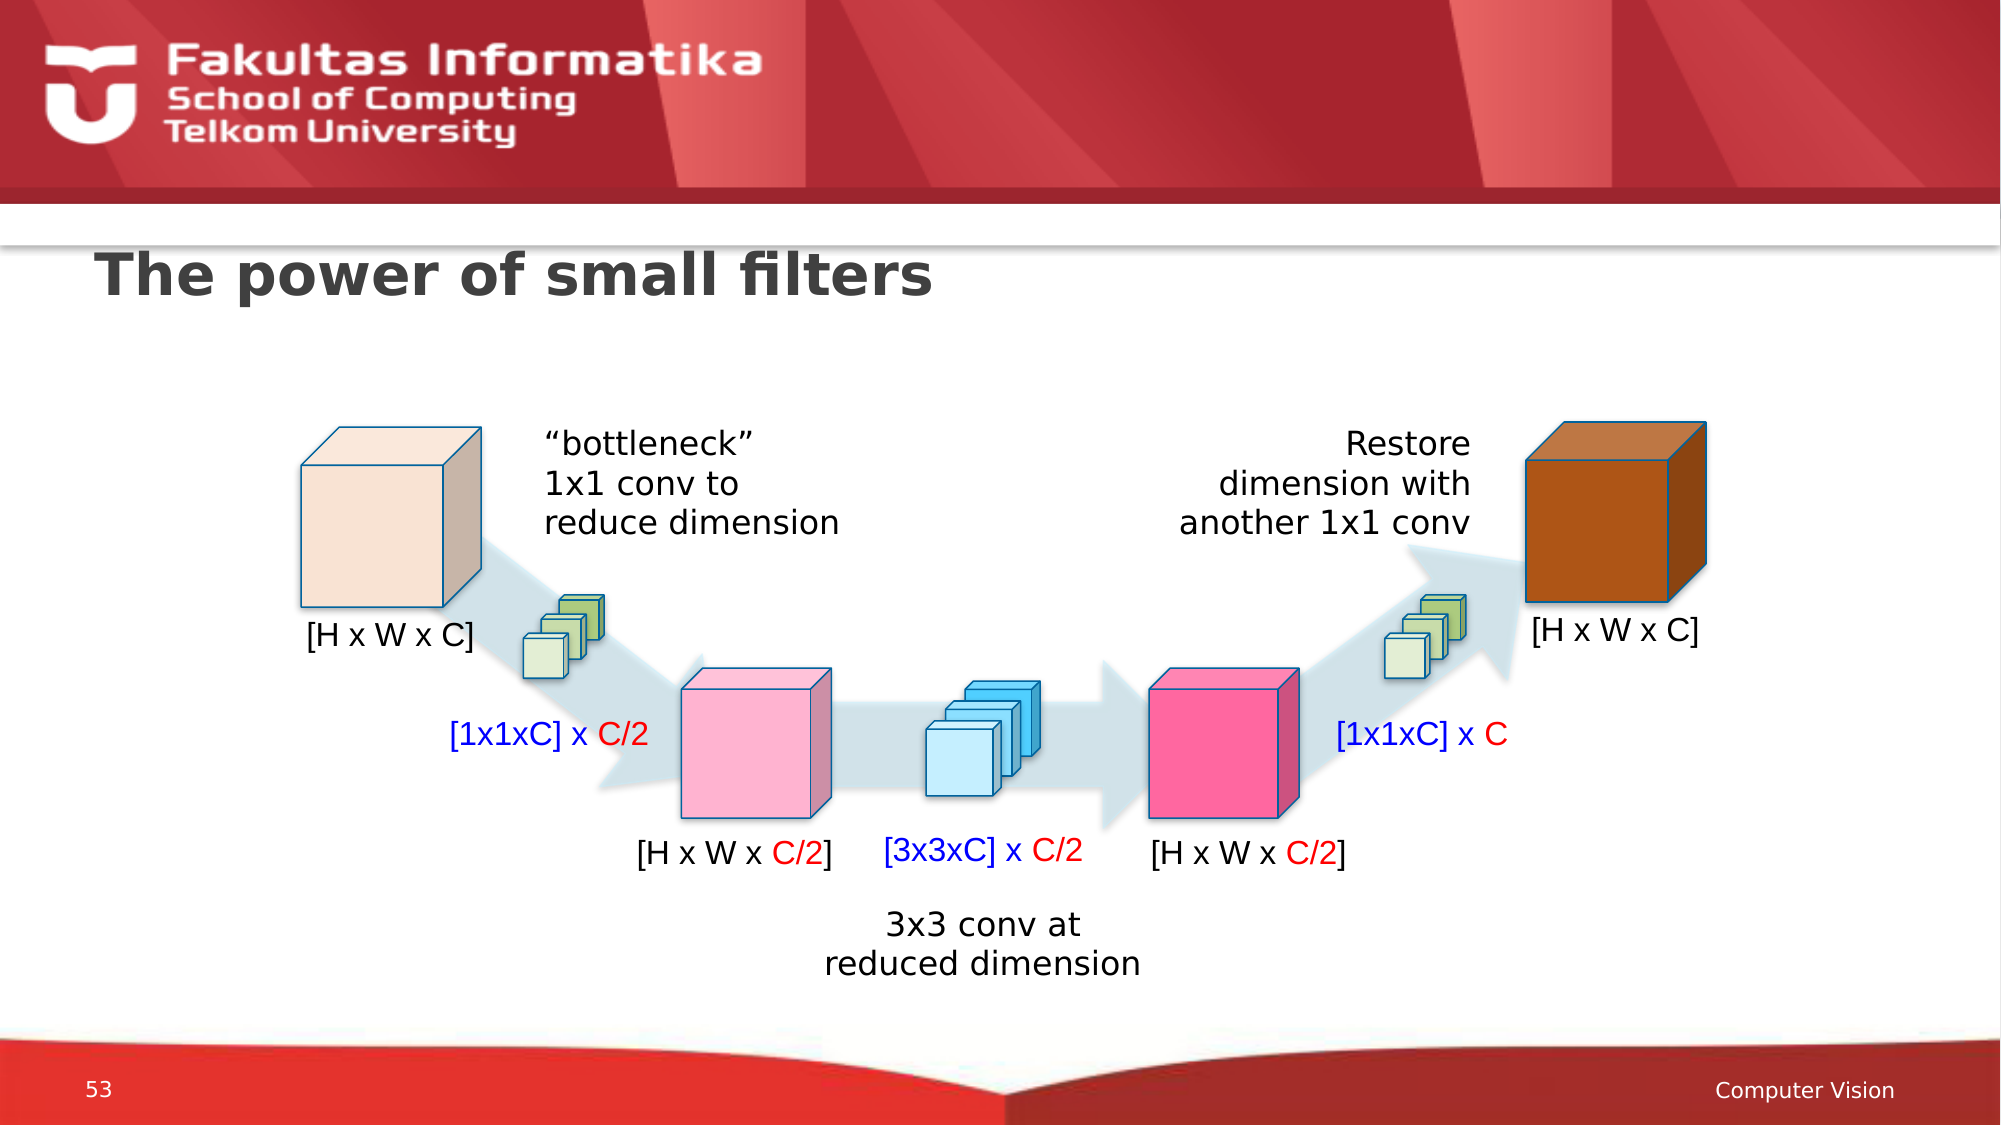

# The power of small filters
“bottleneck”
1x1 conv to
reduce dimension
Restore dimension with another 1x1 conv

[H x W x C]

[H x W x C]

[1x1xC] x C/2

[1x1xC] x C

[H x W x C/2]

[H x W x C/2]

[3x3xC] x C/2
3x3 conv at reduced dimension
Computer Vision
53